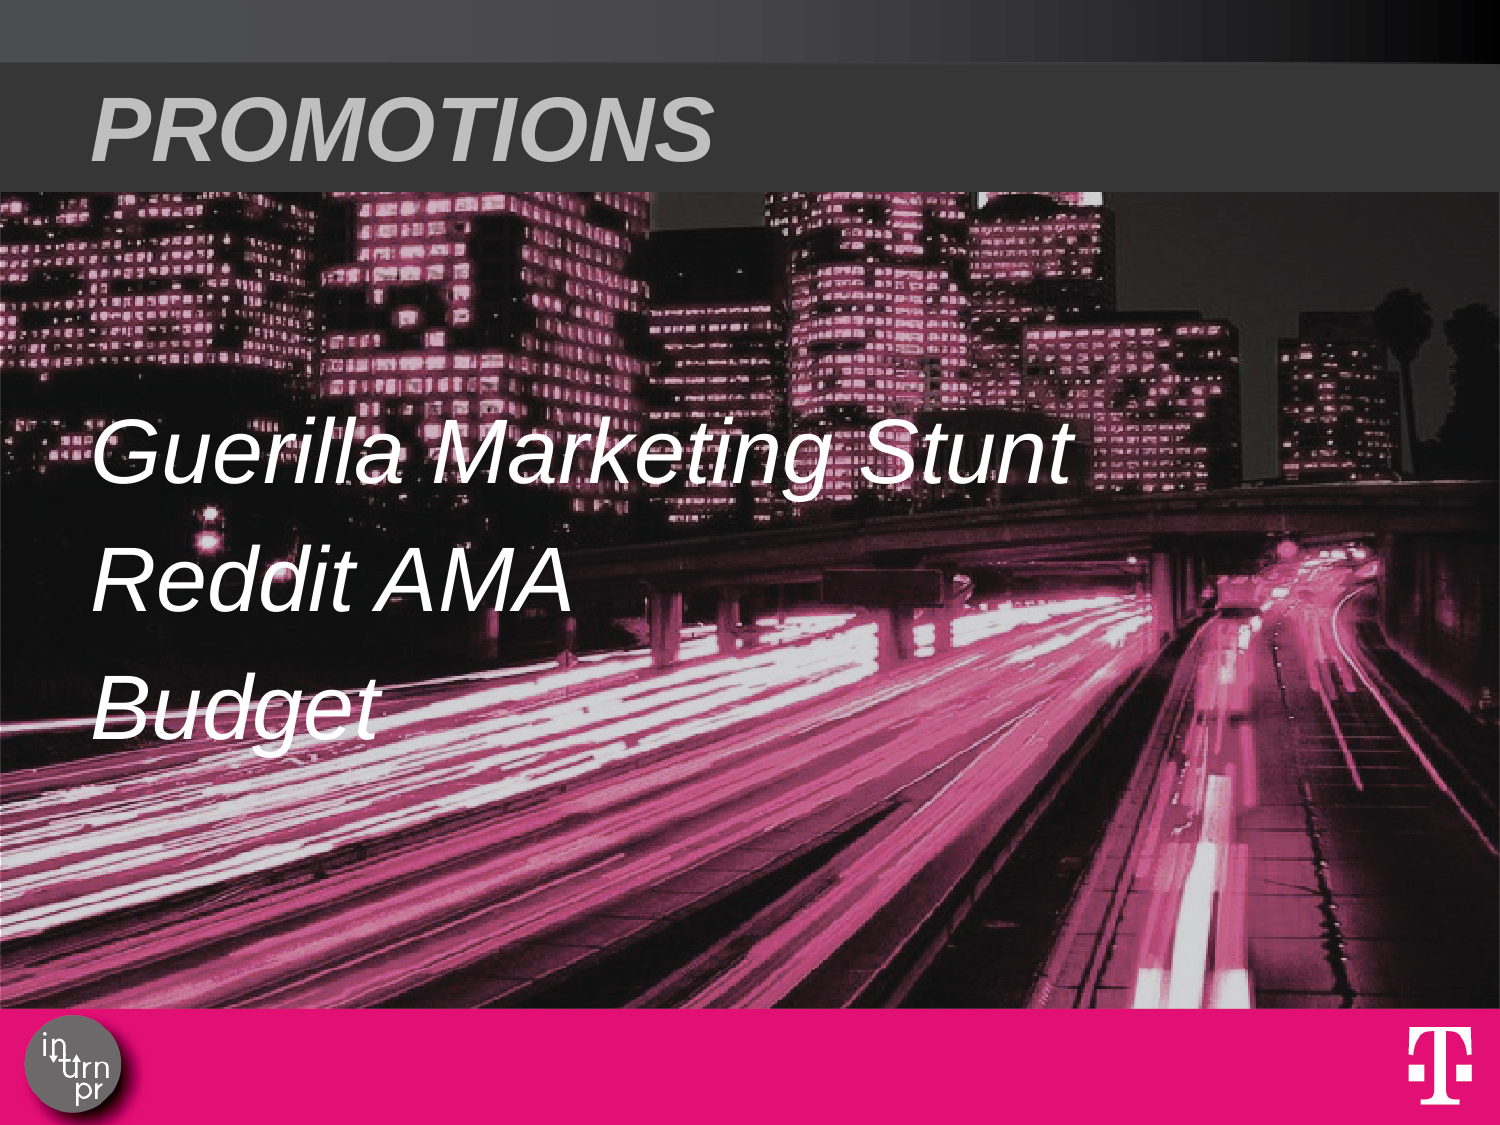

# PROMOTIONS
Guerilla Marketing Stunt
Reddit AMA
Budget